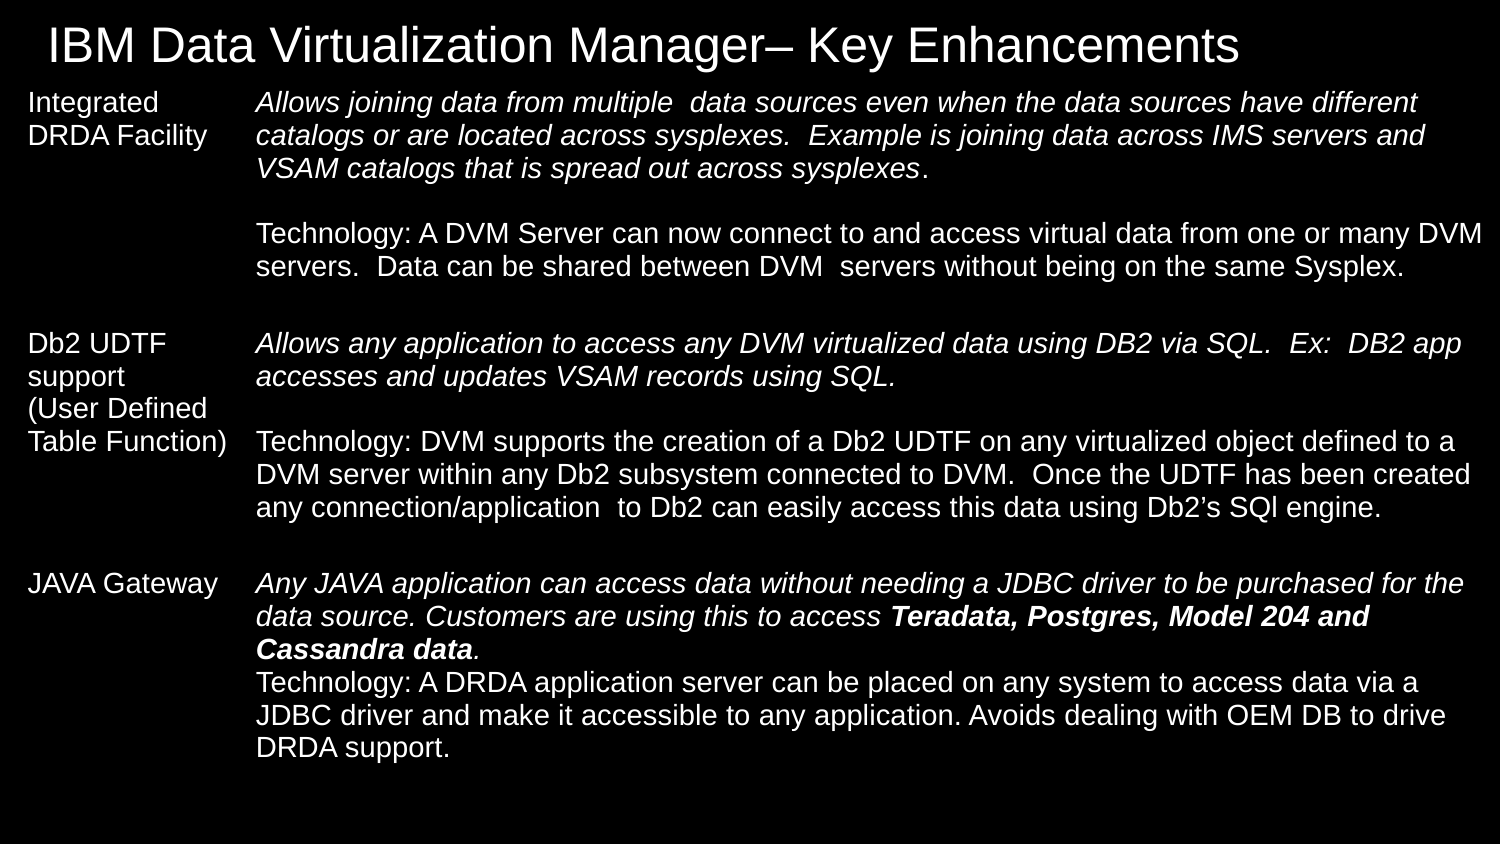

IBM Data Virtualization Manager– Key Enhancements
| Integrated DRDA Facility | Allows joining data from multiple data sources even when the data sources have different catalogs or are located across sysplexes. Example is joining data across IMS servers and VSAM catalogs that is spread out across sysplexes. Technology: A DVM Server can now connect to and access virtual data from one or many DVM servers. Data can be shared between DVM servers without being on the same Sysplex. |
| --- | --- |
| Db2 UDTF support (User Defined Table Function) | Allows any application to access any DVM virtualized data using DB2 via SQL. Ex: DB2 app accesses and updates VSAM records using SQL. Technology: DVM supports the creation of a Db2 UDTF on any virtualized object defined to a DVM server within any Db2 subsystem connected to DVM. Once the UDTF has been created any connection/application to Db2 can easily access this data using Db2’s SQl engine. |
| JAVA Gateway | Any JAVA application can access data without needing a JDBC driver to be purchased for the data source. Customers are using this to access Teradata, Postgres, Model 204 and Cassandra data. Technology: A DRDA application server can be placed on any system to access data via a JDBC driver and make it accessible to any application. Avoids dealing with OEM DB to drive DRDA support. |